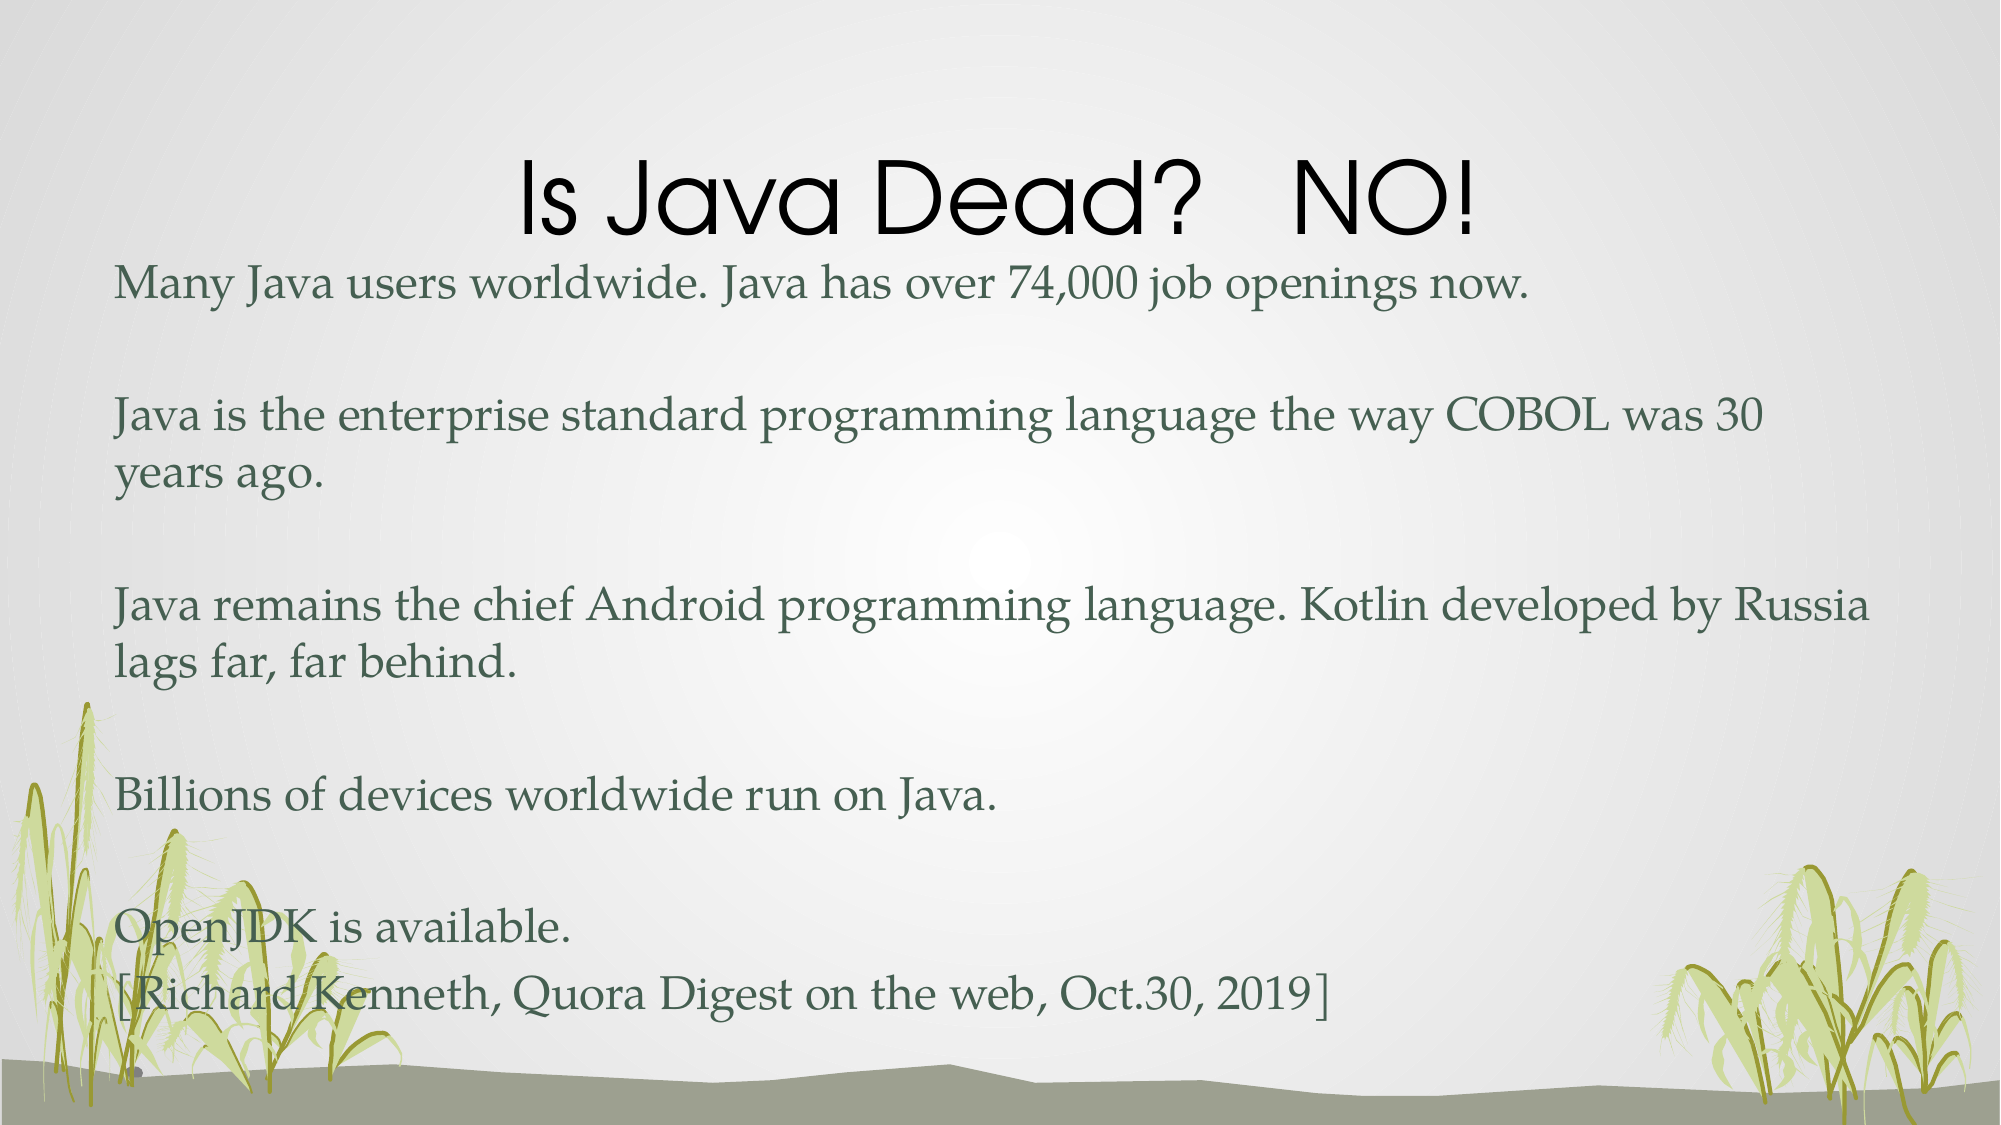

# Is Java Dead?   NO!
Many Java users worldwide. Java has over 74,000 job openings now.

Java is the enterprise standard programming language the way COBOL was 30 years ago.

Java remains the chief Android programming language. Kotlin developed by Russia lags far, far behind.

Billions of devices worldwide run on Java.

OpenJDK is available.
[Richard Kenneth, Quora Digest on the web, Oct.30, 2019]